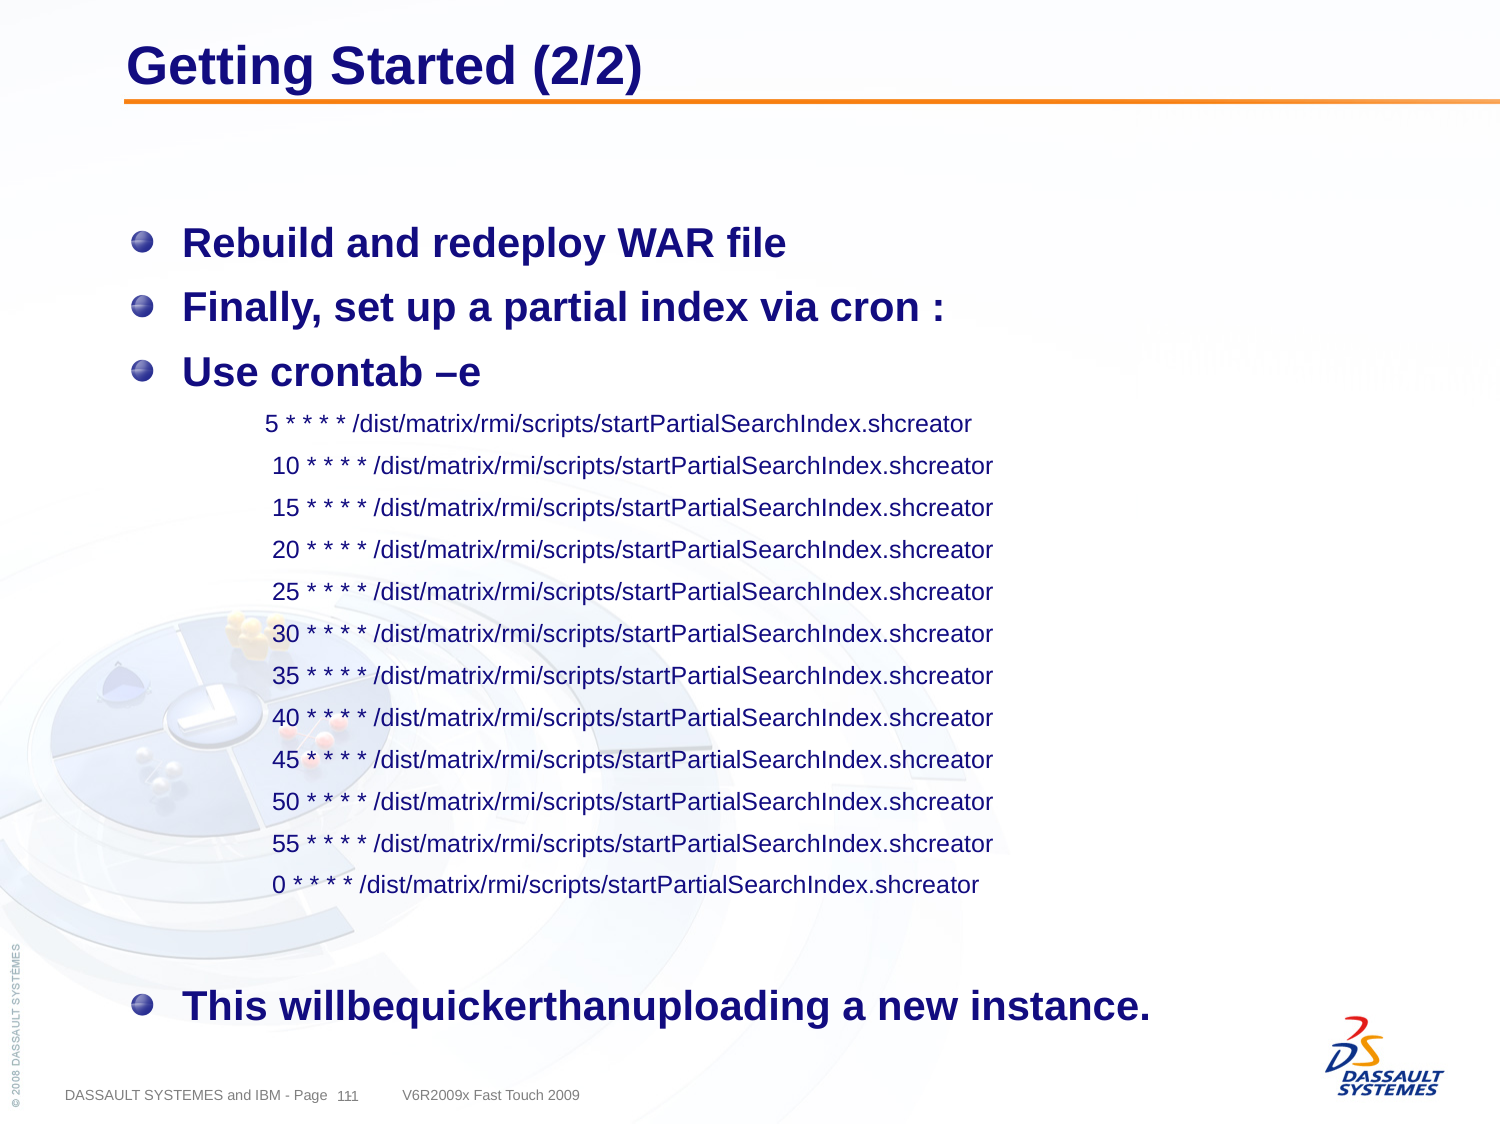

# Getting Started (2/2)
Rebuild and redeploy WAR file
Finally, set up a partial index via cron :
Use crontab –e
5 * * * * /dist/matrix/rmi/scripts/startPartialSearchIndex.shcreator
 10 * * * * /dist/matrix/rmi/scripts/startPartialSearchIndex.shcreator
 15 * * * * /dist/matrix/rmi/scripts/startPartialSearchIndex.shcreator
 20 * * * * /dist/matrix/rmi/scripts/startPartialSearchIndex.shcreator
 25 * * * * /dist/matrix/rmi/scripts/startPartialSearchIndex.shcreator
 30 * * * * /dist/matrix/rmi/scripts/startPartialSearchIndex.shcreator
 35 * * * * /dist/matrix/rmi/scripts/startPartialSearchIndex.shcreator
 40 * * * * /dist/matrix/rmi/scripts/startPartialSearchIndex.shcreator
 45 * * * * /dist/matrix/rmi/scripts/startPartialSearchIndex.shcreator
 50 * * * * /dist/matrix/rmi/scripts/startPartialSearchIndex.shcreator
 55 * * * * /dist/matrix/rmi/scripts/startPartialSearchIndex.shcreator
 0 * * * * /dist/matrix/rmi/scripts/startPartialSearchIndex.shcreator

This willbequickerthanuploading a new instance.